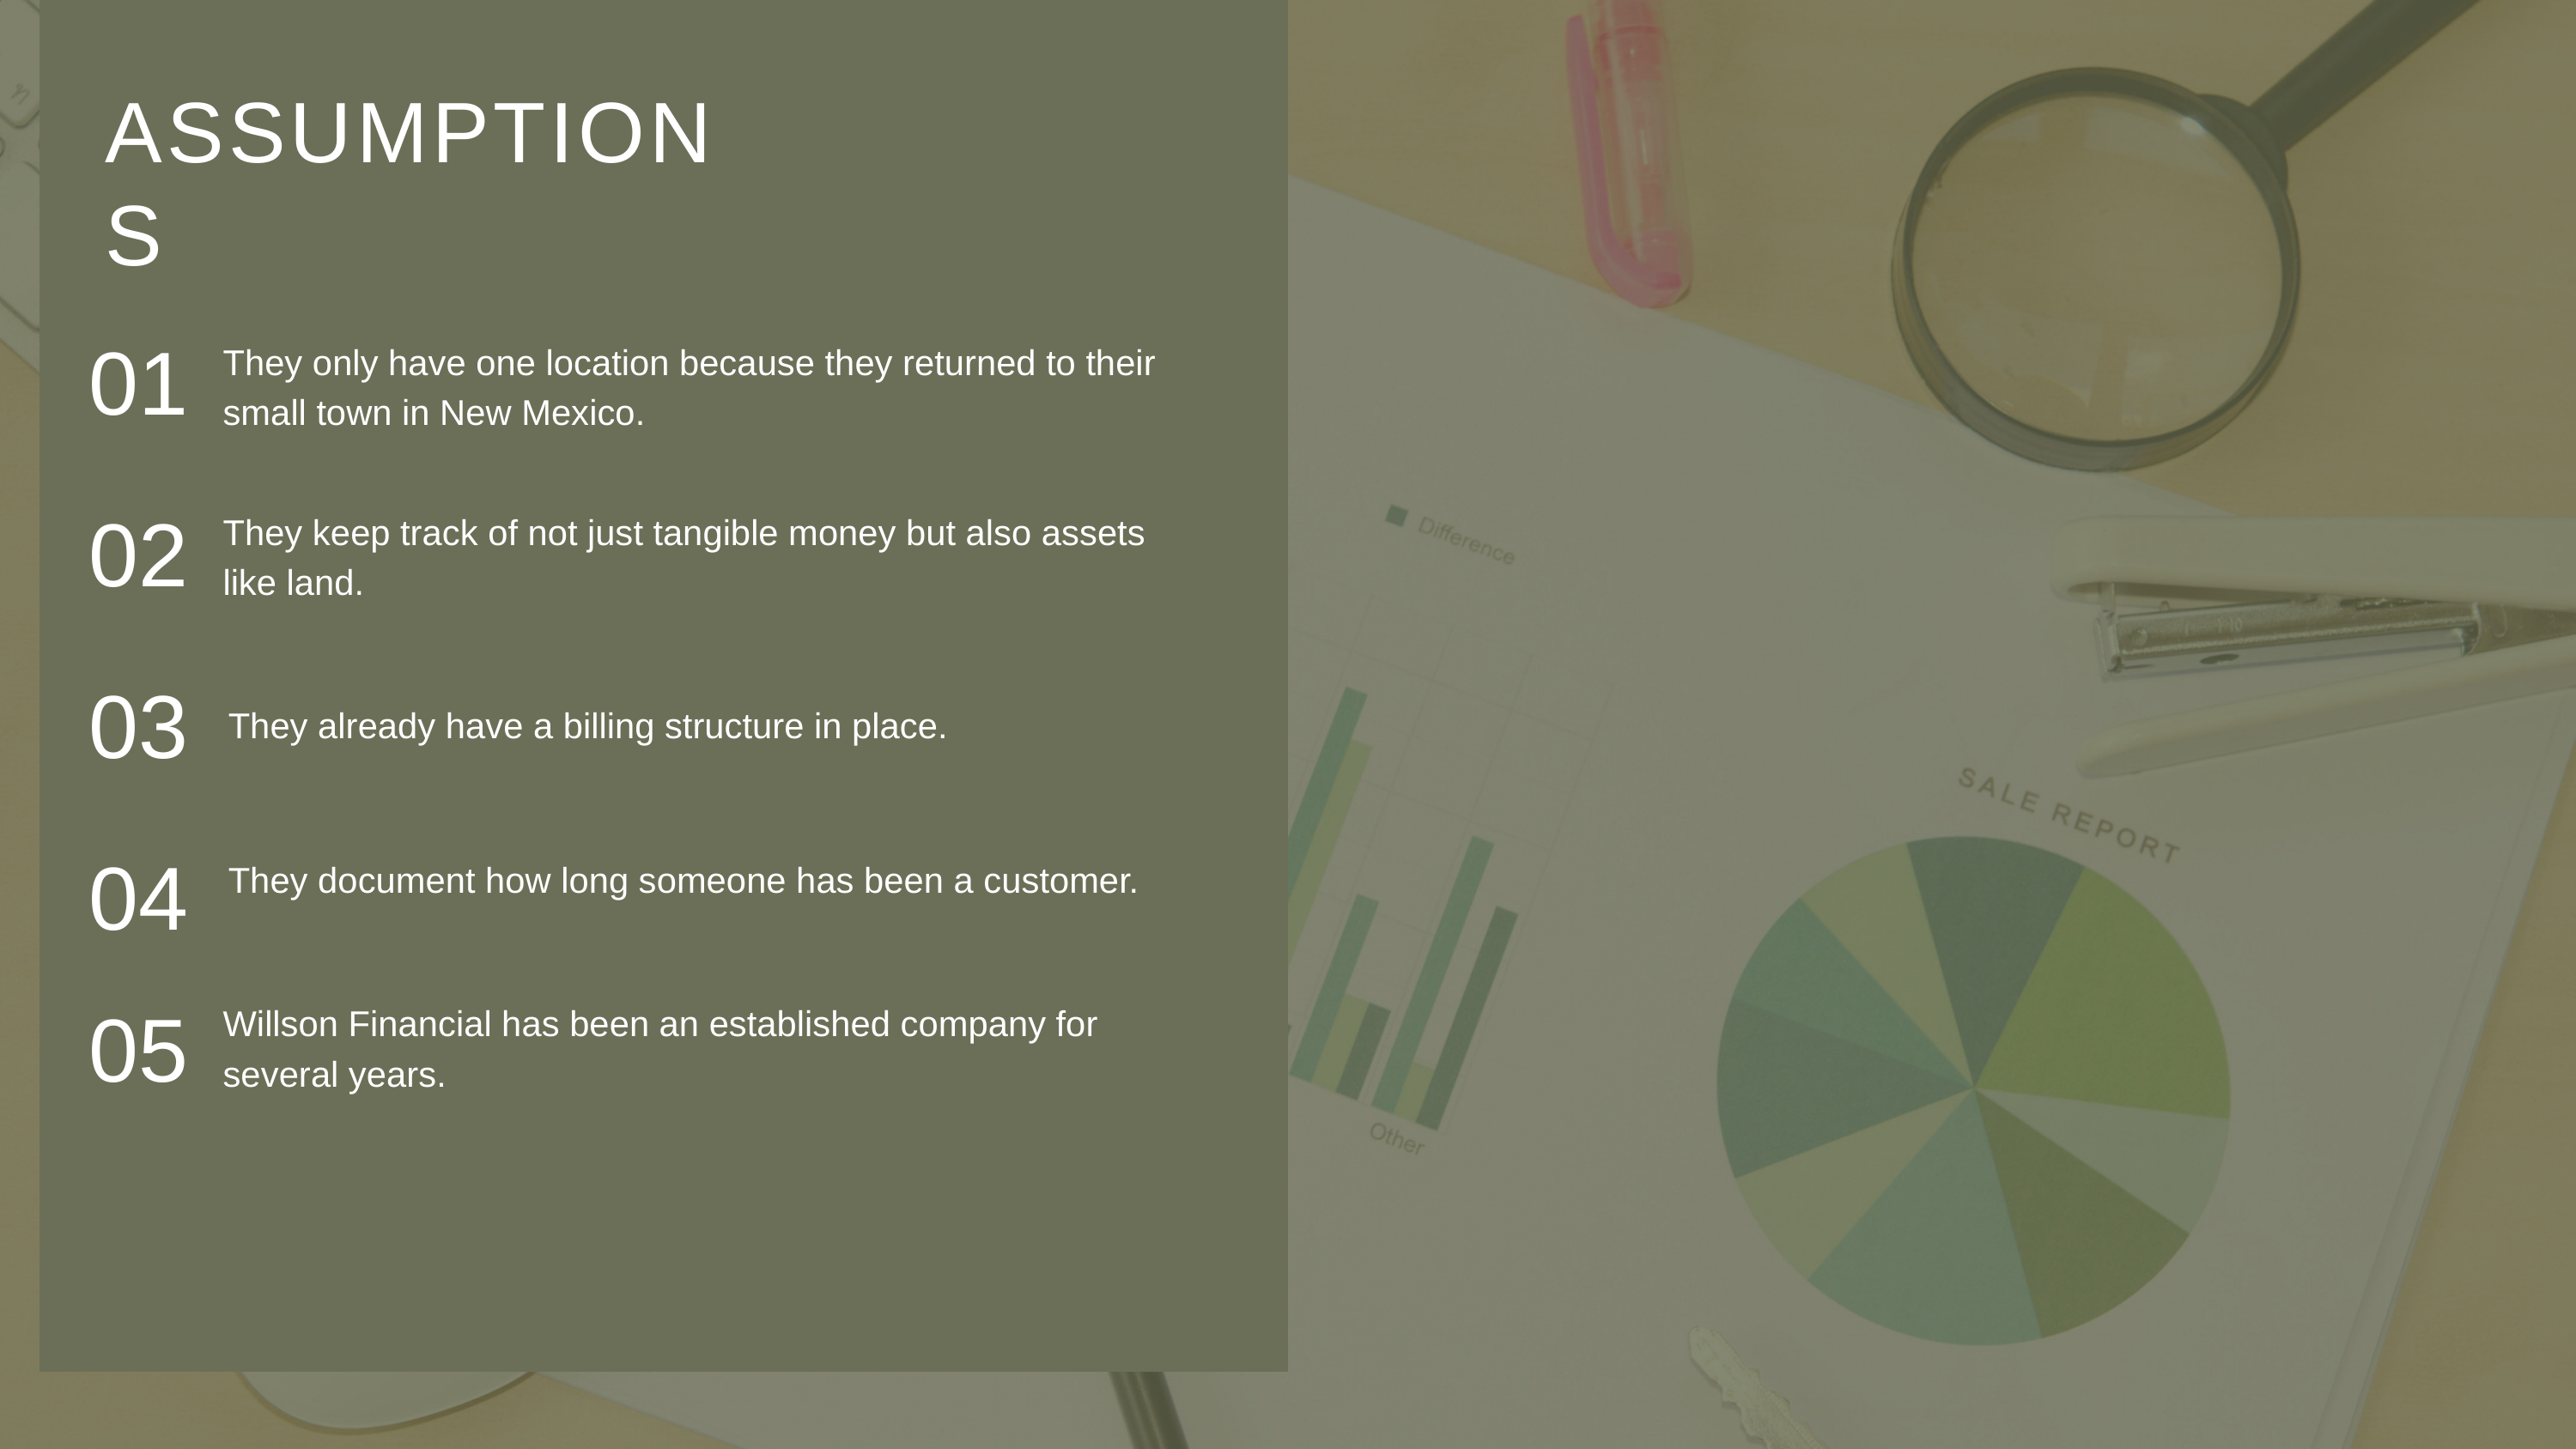

ASSUMPTIONS
01
They only have one location because they returned to their small town in New Mexico.
02
They keep track of not just tangible money but also assets like land.
03
They already have a billing structure in place.
04
They document how long someone has been a customer.
05
Willson Financial has been an established company for several years.